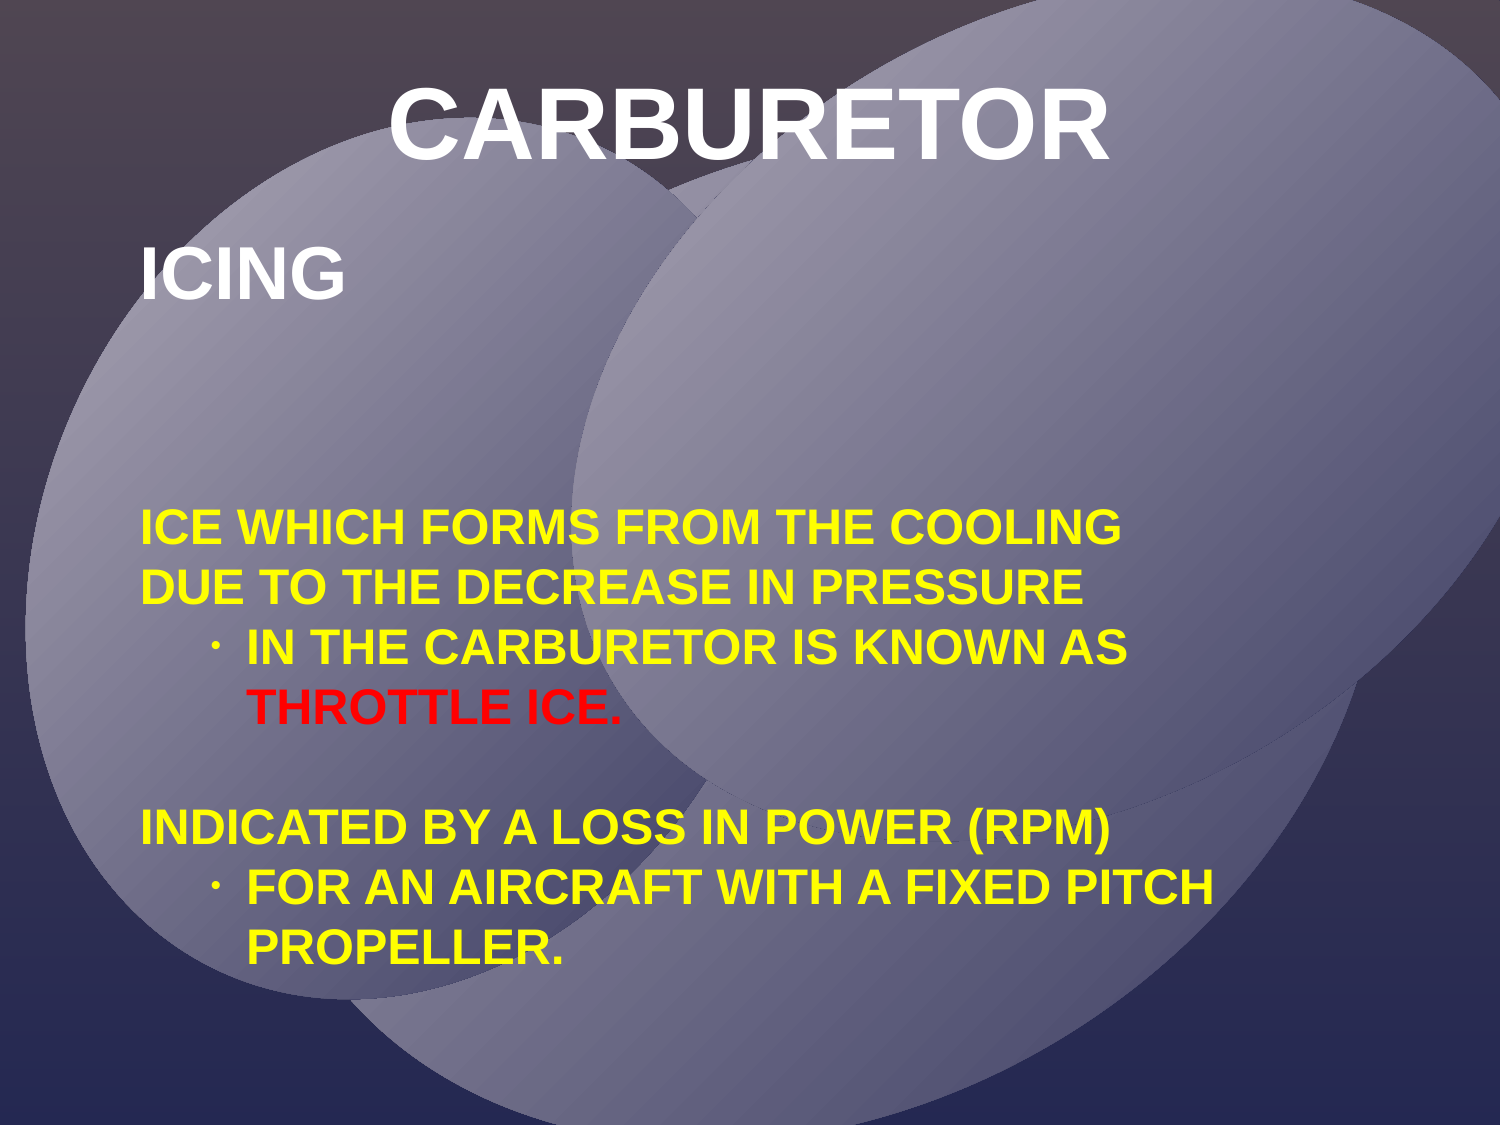

CARBURETOR
ICING

ICE WHICH FORMS FROM THE COOLING
DUE TO THE DECREASE IN PRESSURE
IN THE CARBURETOR IS KNOWN AS THROTTLE ICE.

INDICATED BY A LOSS IN POWER (RPM)
FOR AN AIRCRAFT WITH A FIXED PITCH PROPELLER.